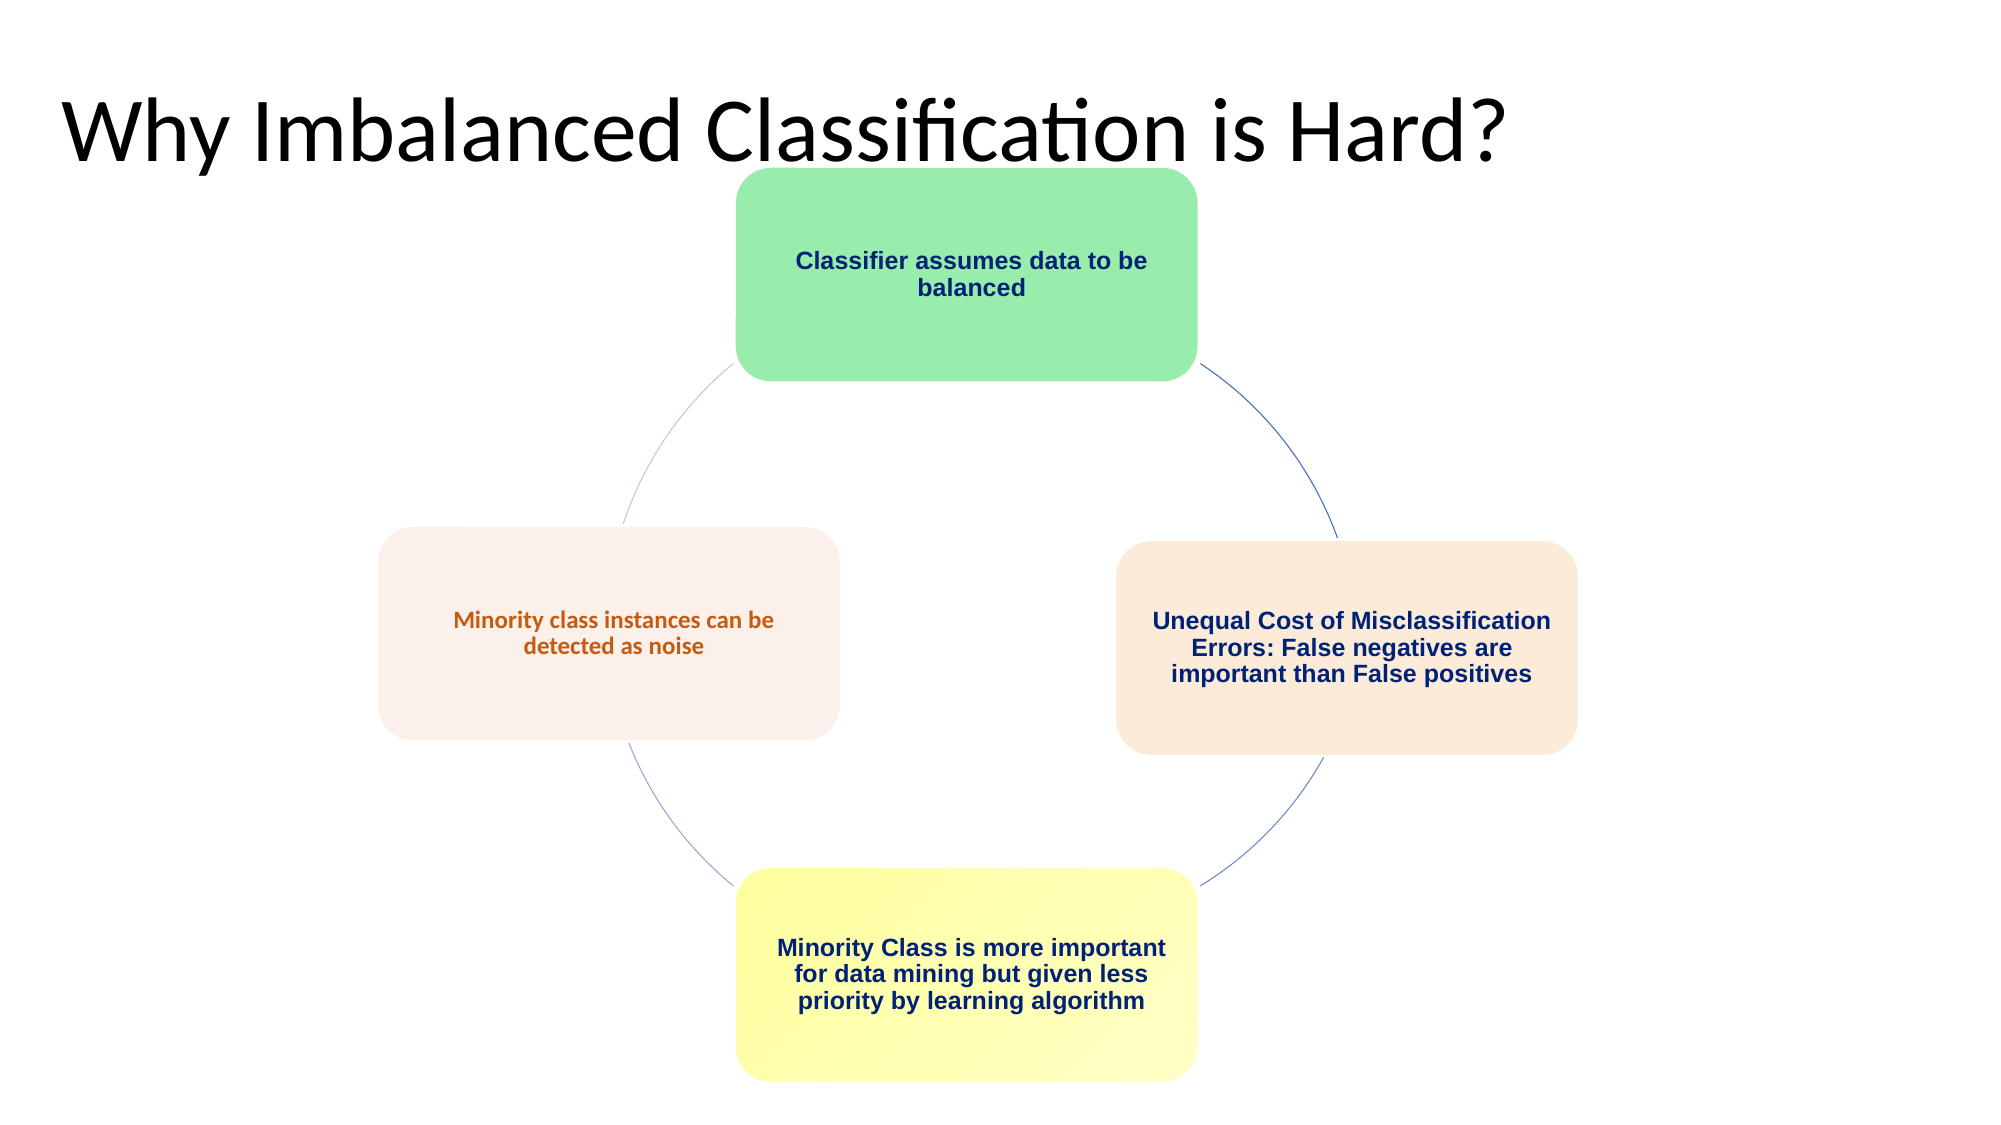

# Why Imbalanced Classification is Hard?
Classifier assumes data to be balanced
Unequal Cost of Misclassification Errors: False negatives are important than False positives
Minority Class is more important for data mining but given less priority by learning algorithm
Minority class instances can be detected as noise